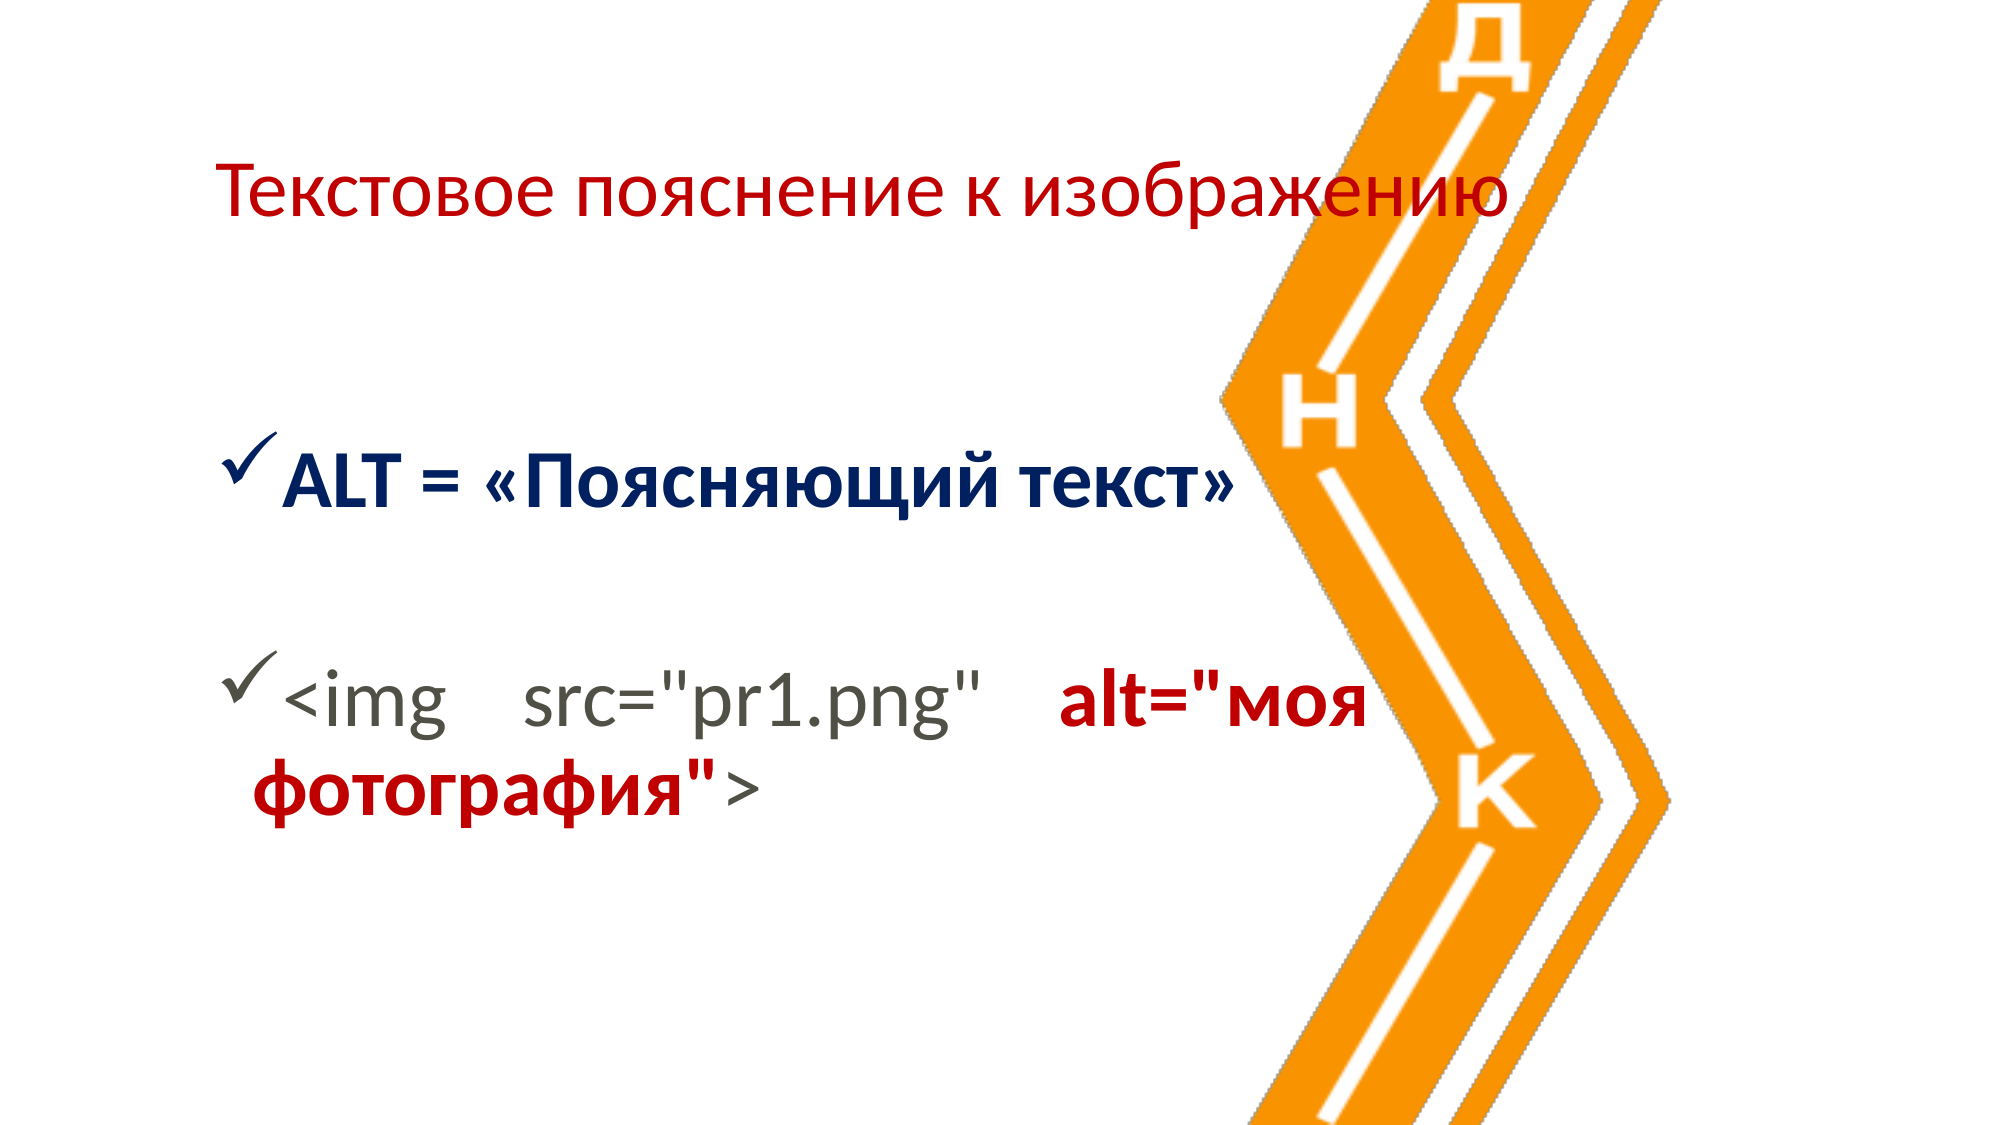

# Текстовое пояснение к изображению
ALT = «Поясняющий текст»

<img    src="pr1.png"    alt="моя фотография">